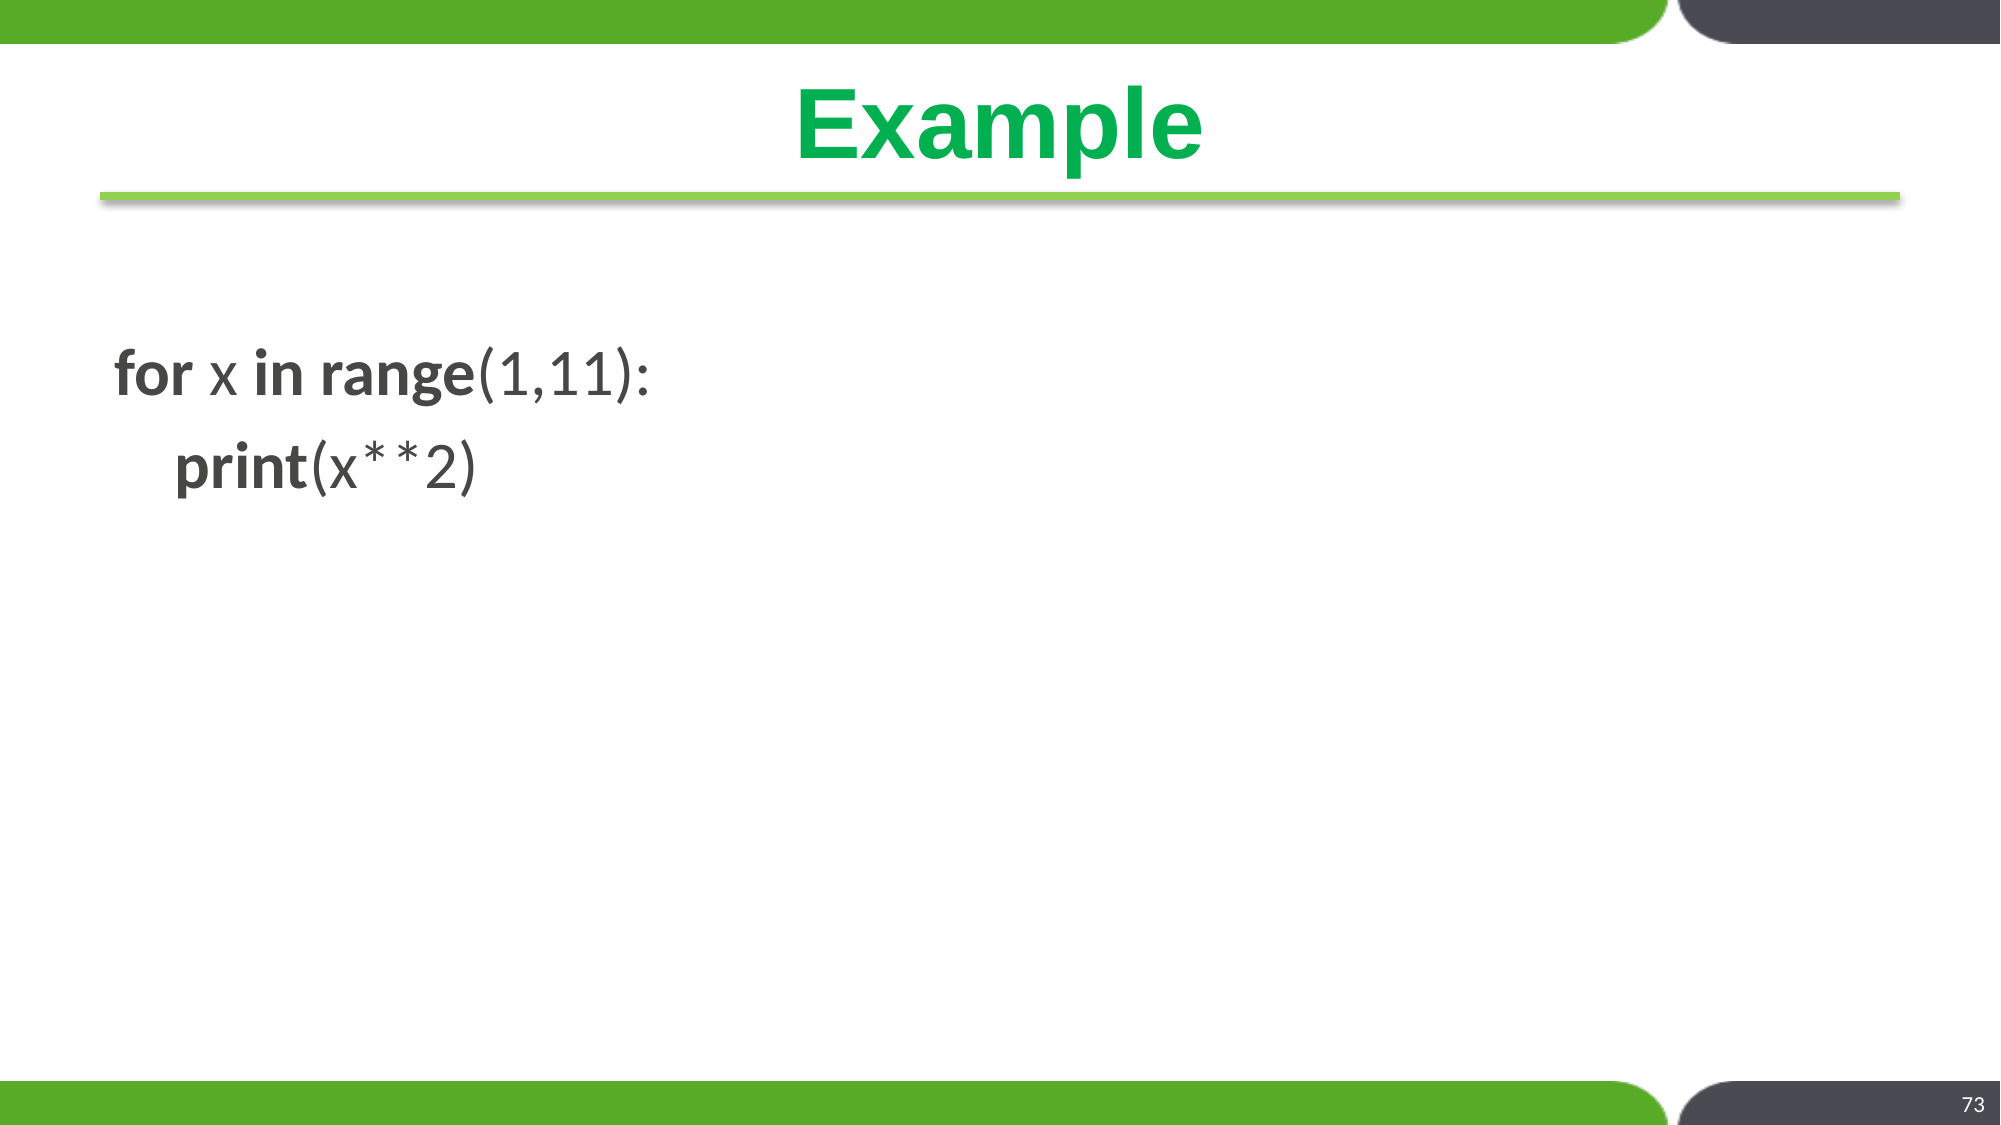

# Example

for x in range(1,11):
    print(x**2)

73